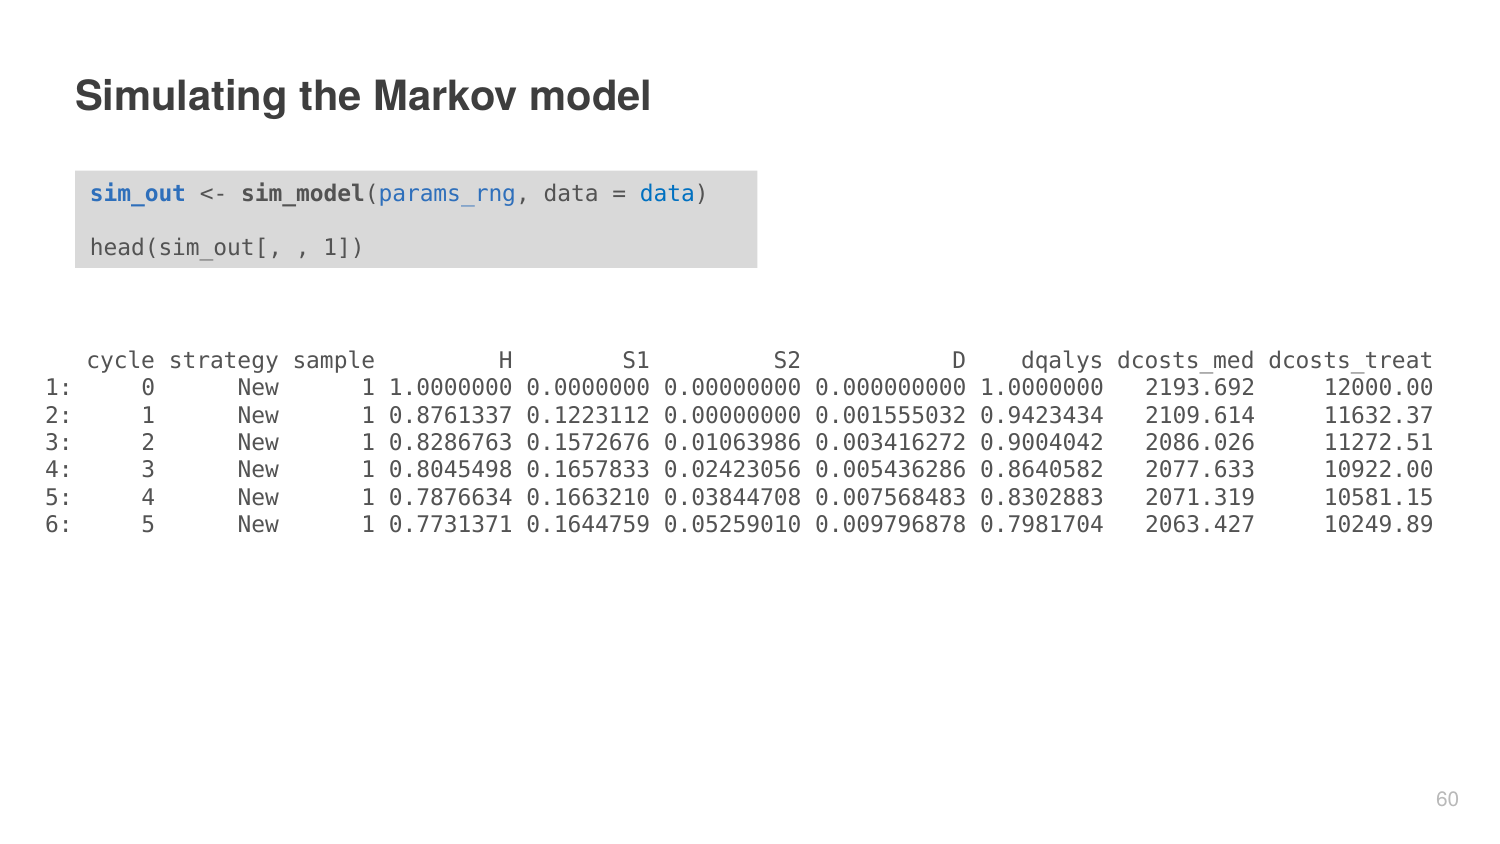

# Simulating the Markov model
sim_out <- sim_model(params_rng, data = data)

head(sim_out[, , 1])
   cycle strategy sample         H        S1         S2           D    dqalys dcosts_med dcosts_treat
1:     0      New      1 1.0000000 0.0000000 0.00000000 0.000000000 1.0000000   2193.692     12000.00
2:     1      New      1 0.8761337 0.1223112 0.00000000 0.001555032 0.9423434   2109.614     11632.37
3:     2      New      1 0.8286763 0.1572676 0.01063986 0.003416272 0.9004042   2086.026     11272.51
4:     3      New      1 0.8045498 0.1657833 0.02423056 0.005436286 0.8640582   2077.633     10922.00
5:     4      New      1 0.7876634 0.1663210 0.03844708 0.007568483 0.8302883   2071.319     10581.15
6:     5      New      1 0.7731371 0.1644759 0.05259010 0.009796878 0.7981704   2063.427     10249.89
60